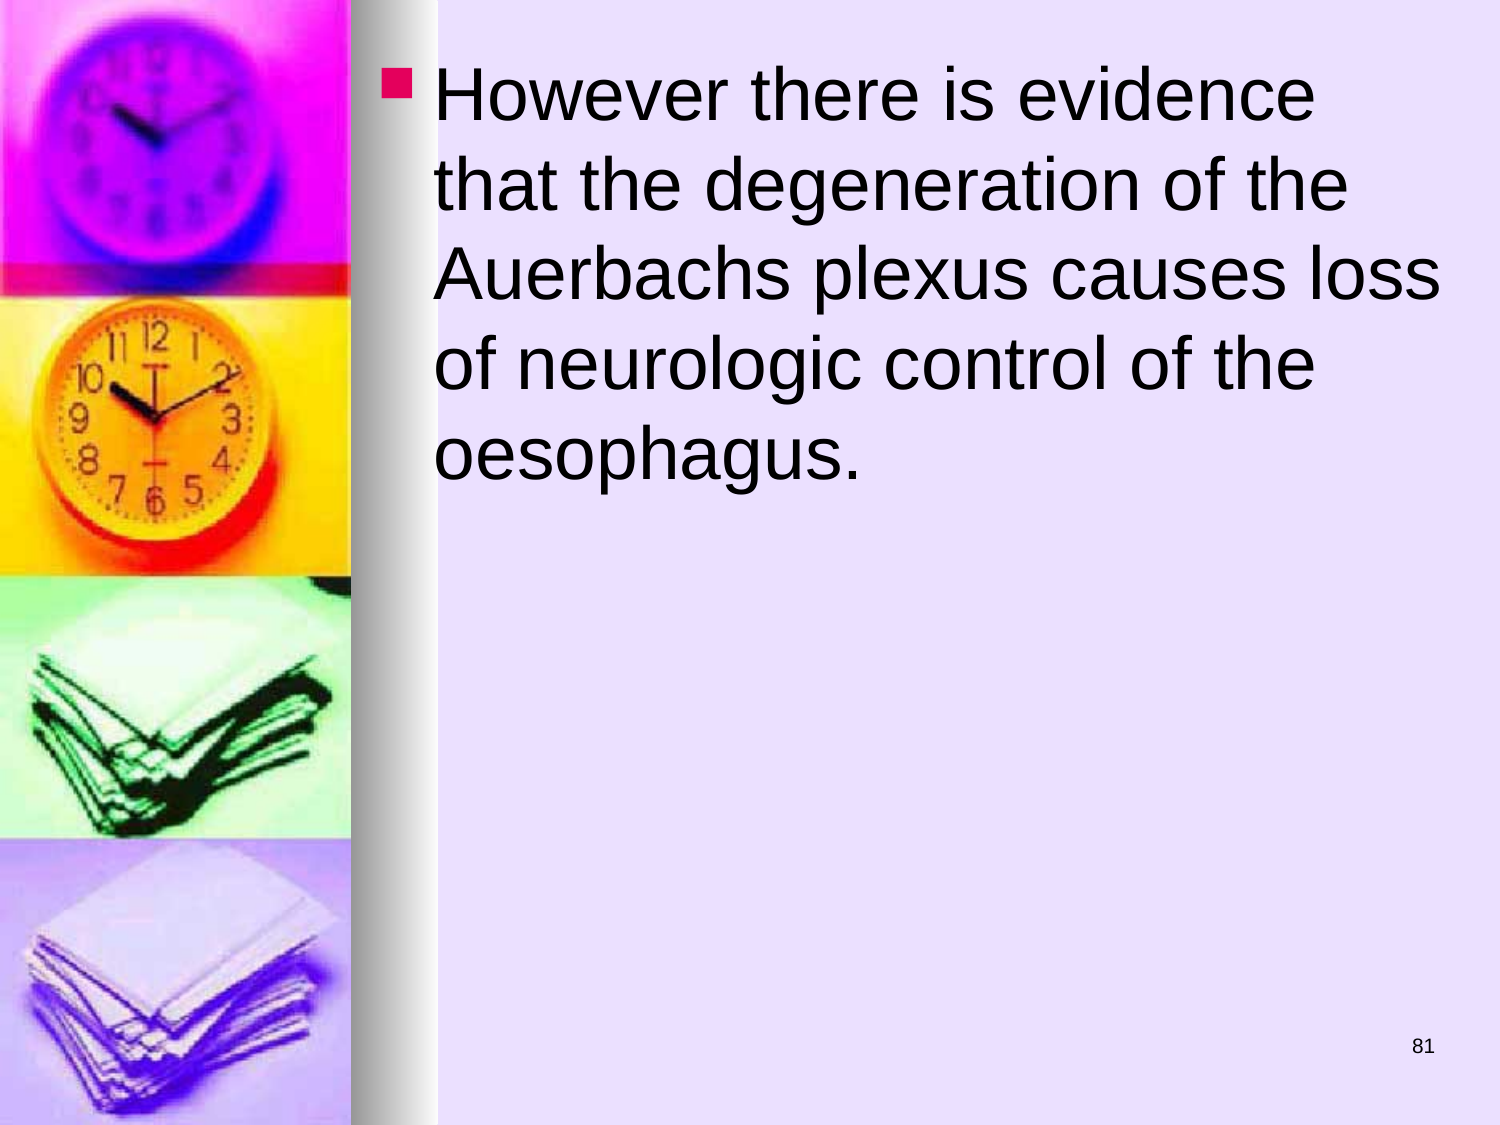

However there is evidence that the degeneration of the Auerbachs plexus causes loss of neurologic control of the oesophagus.
81